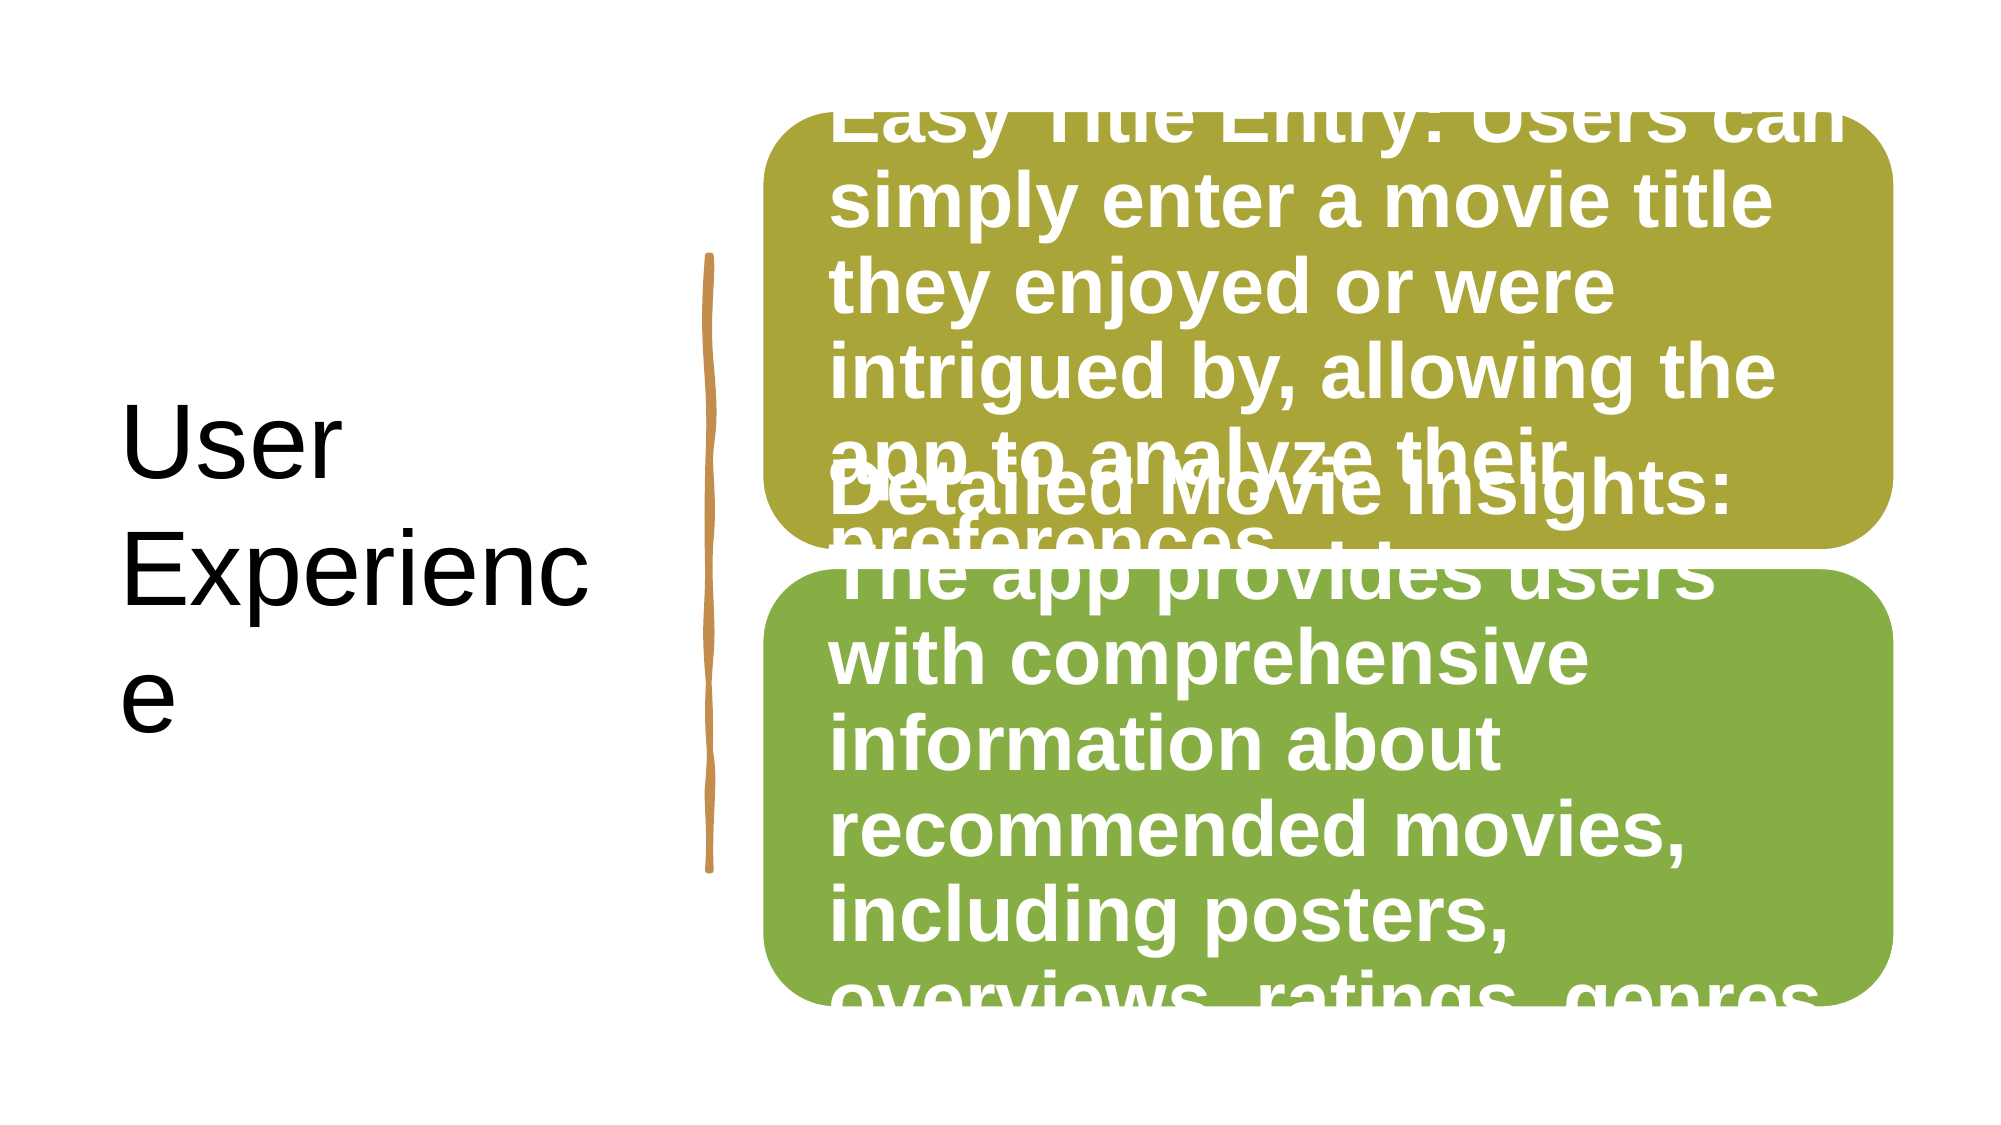

Easy Title Entry: Users can simply enter a movie title they enjoyed or were intrigued by, allowing the app to analyze their preferences.
Detailed Movie Insights: The app provides users with comprehensive information about recommended movies, including posters, overviews, ratings, genres, release dates, and more.
# User Experience